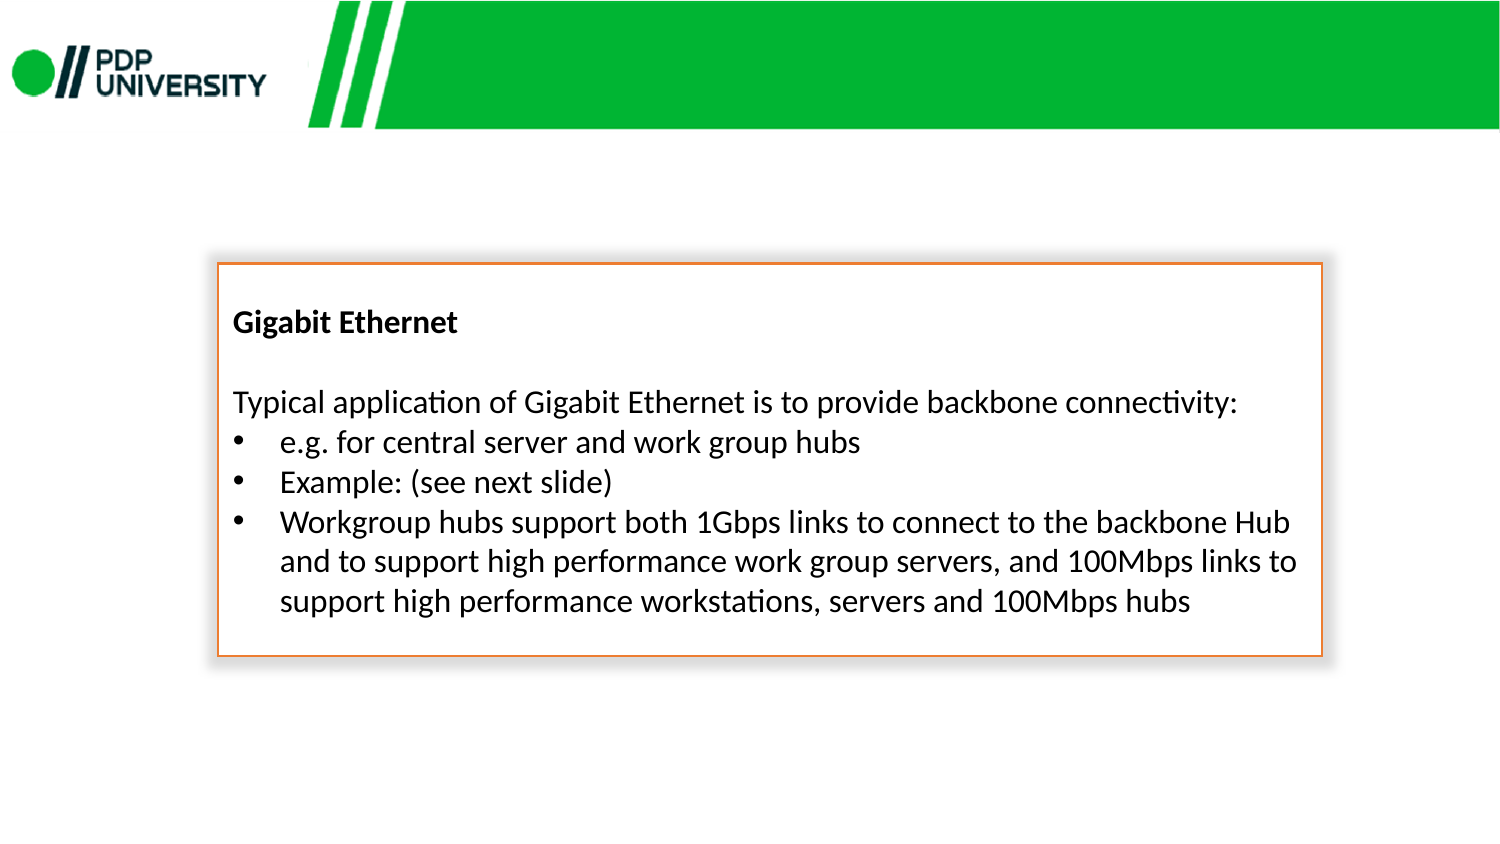

Gigabit Ethernet

Typical application of Gigabit Ethernet is to provide backbone connectivity:
e.g. for central server and work group hubs
Example: (see next slide)
Workgroup hubs support both 1Gbps links to connect to the backbone Hub and to support high performance work group servers, and 100Mbps links to support high performance workstations, servers and 100Mbps hubs